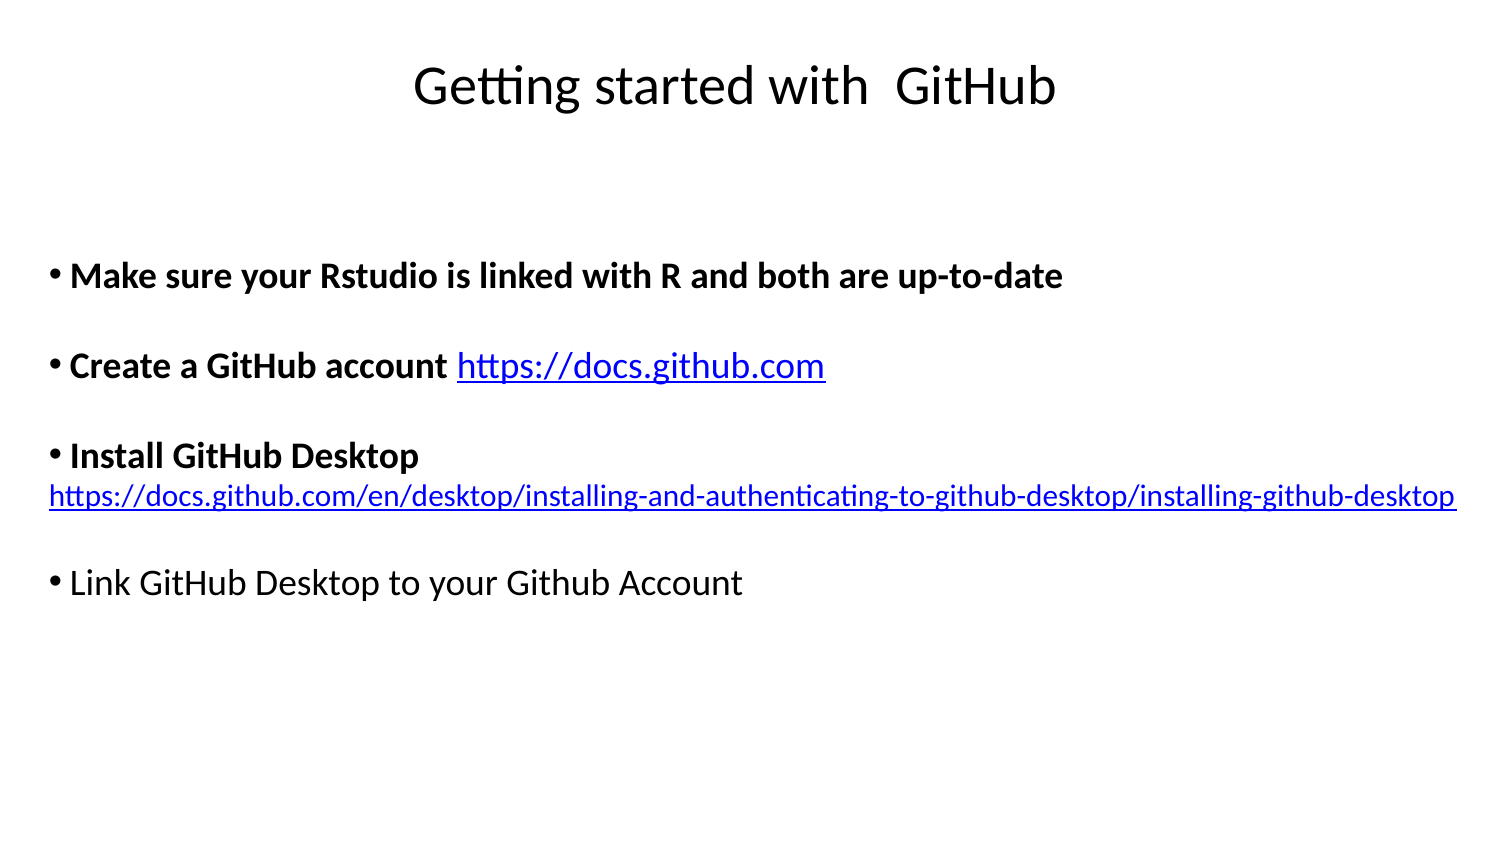

Getting started with  GitHub
Make sure your Rstudio is linked with R and both are up-to-date

Create a GitHub account https://docs.github.com

Install GitHub Desktop
https://docs.github.com/en/desktop/installing-and-authenticating-to-github-desktop/installing-github-desktop

Link GitHub Desktop to your Github Account